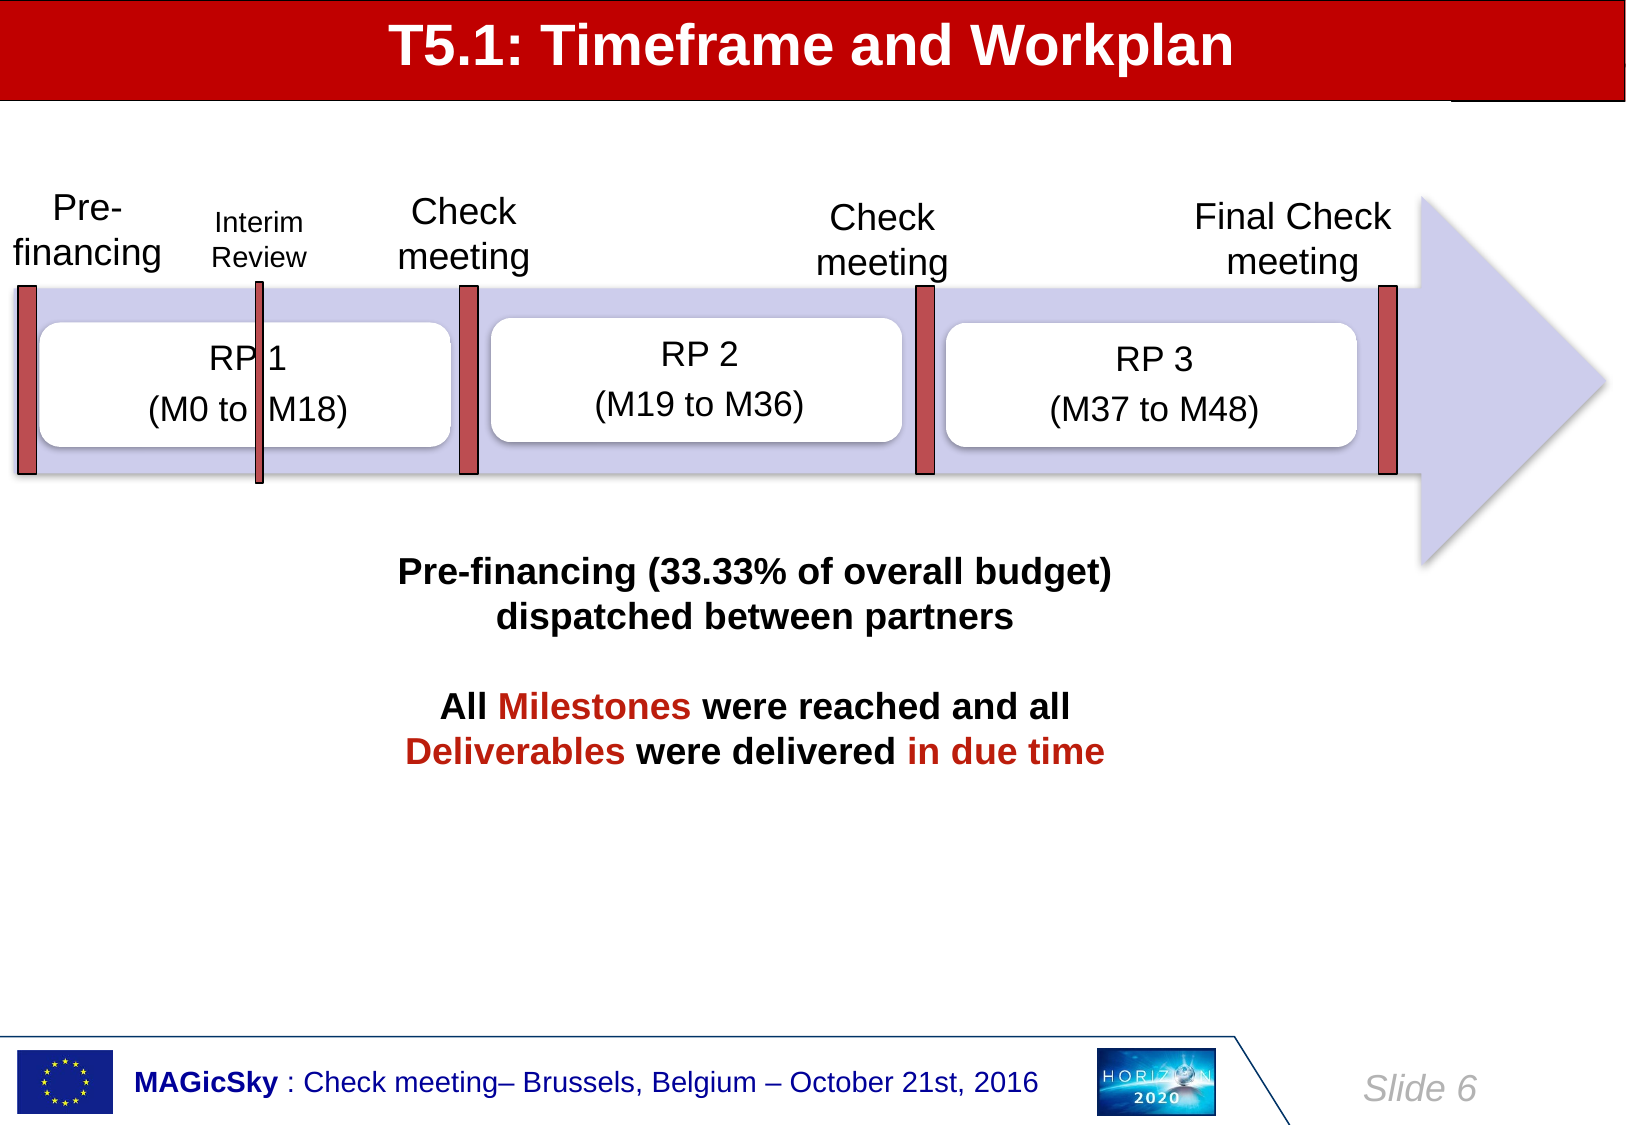

T5.1: Timeframe and Workplan
#
Pre-financing
Check meeting
Final Check meeting
Check meeting
Interim Review
RP 1
(M0 to  M18)
RP 2
(M19 to M36)
RP 3
(M37 to M48)

Pre-financing (33.33% of overall budget) dispatched between partners

All Milestones were reached and all Deliverables were delivered in due time